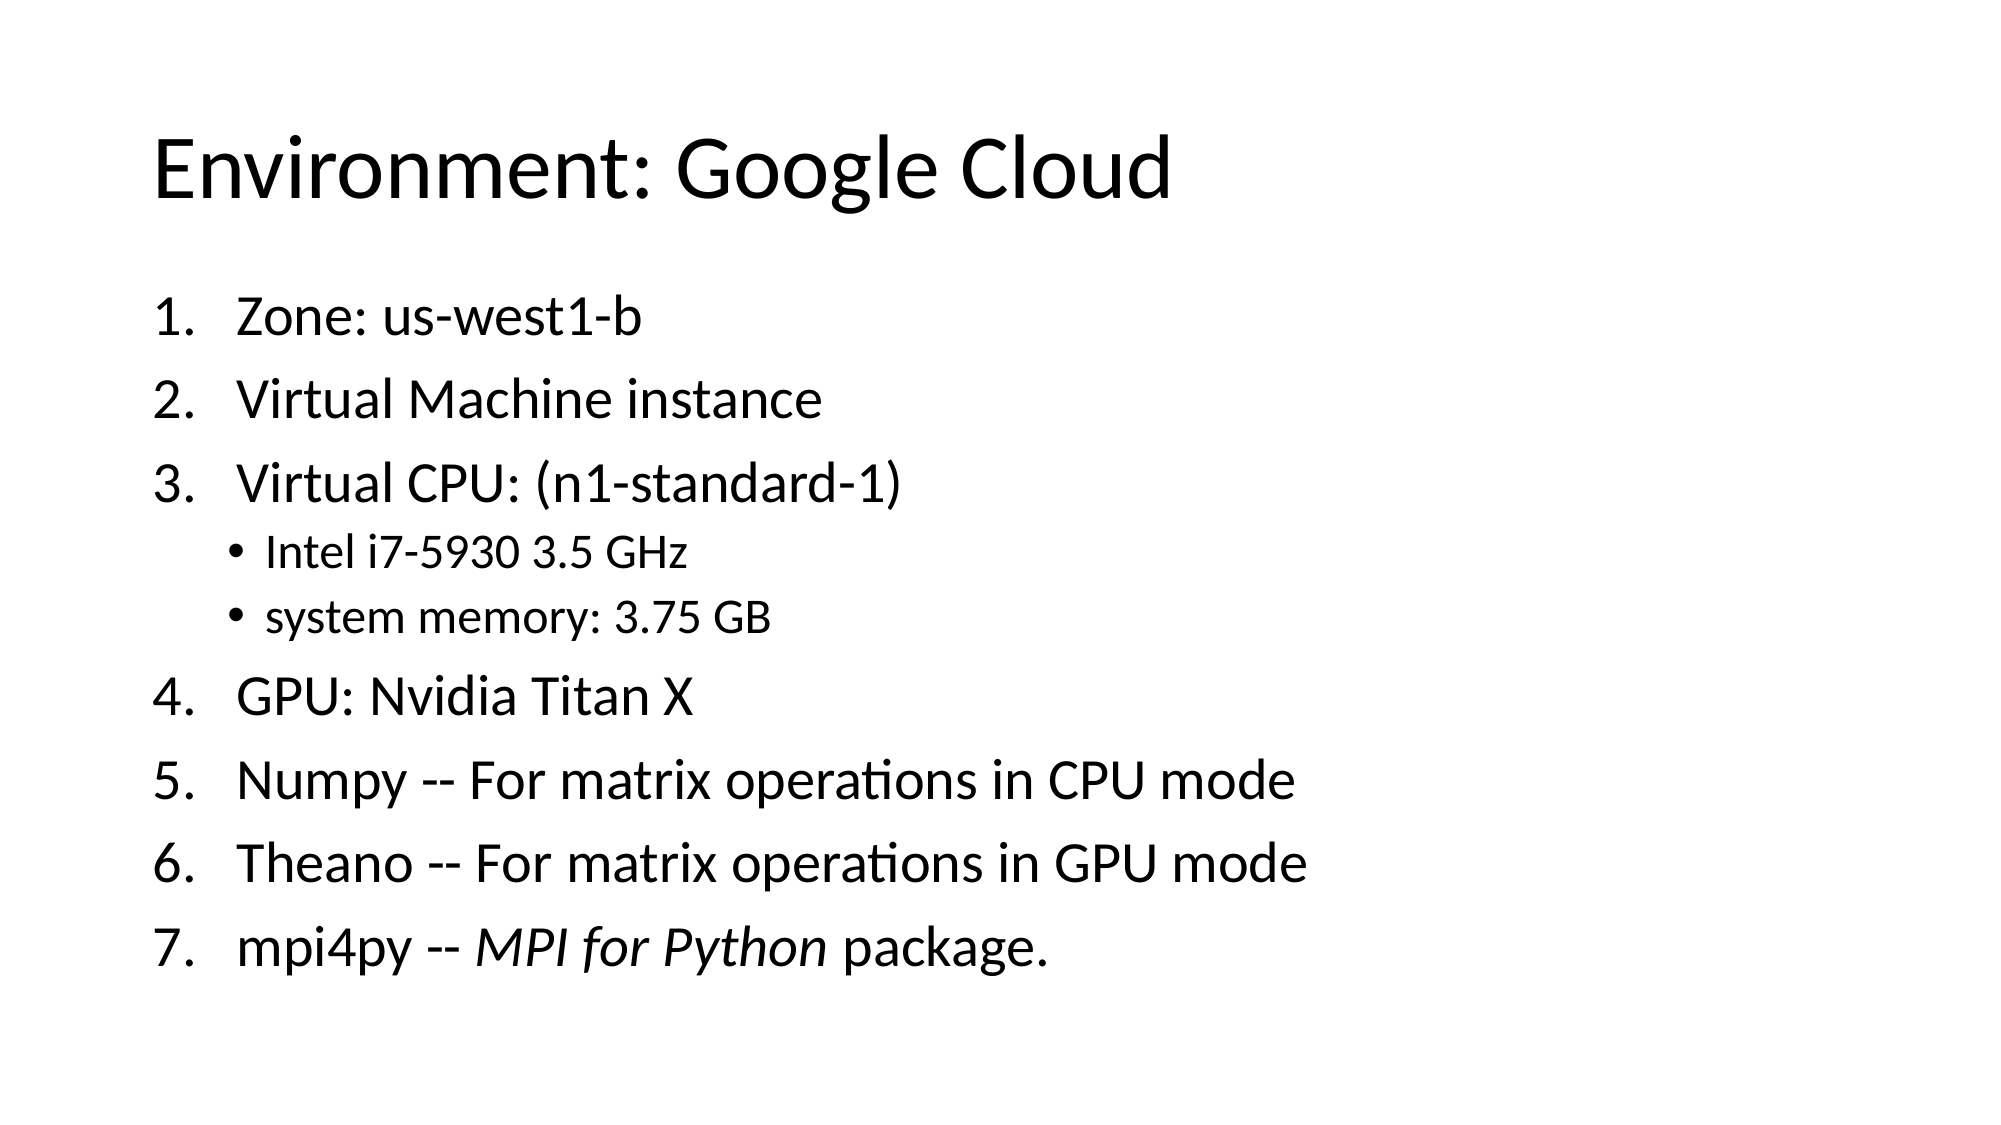

# Environment: Google Cloud
Zone: us-west1-b
Virtual Machine instance
Virtual CPU: (n1-standard-1)
Intel i7-5930 3.5 GHz
system memory: 3.75 GB
GPU: Nvidia Titan X
Numpy -- For matrix operations in CPU mode
Theano -- For matrix operations in GPU mode
mpi4py -- MPI for Python package.